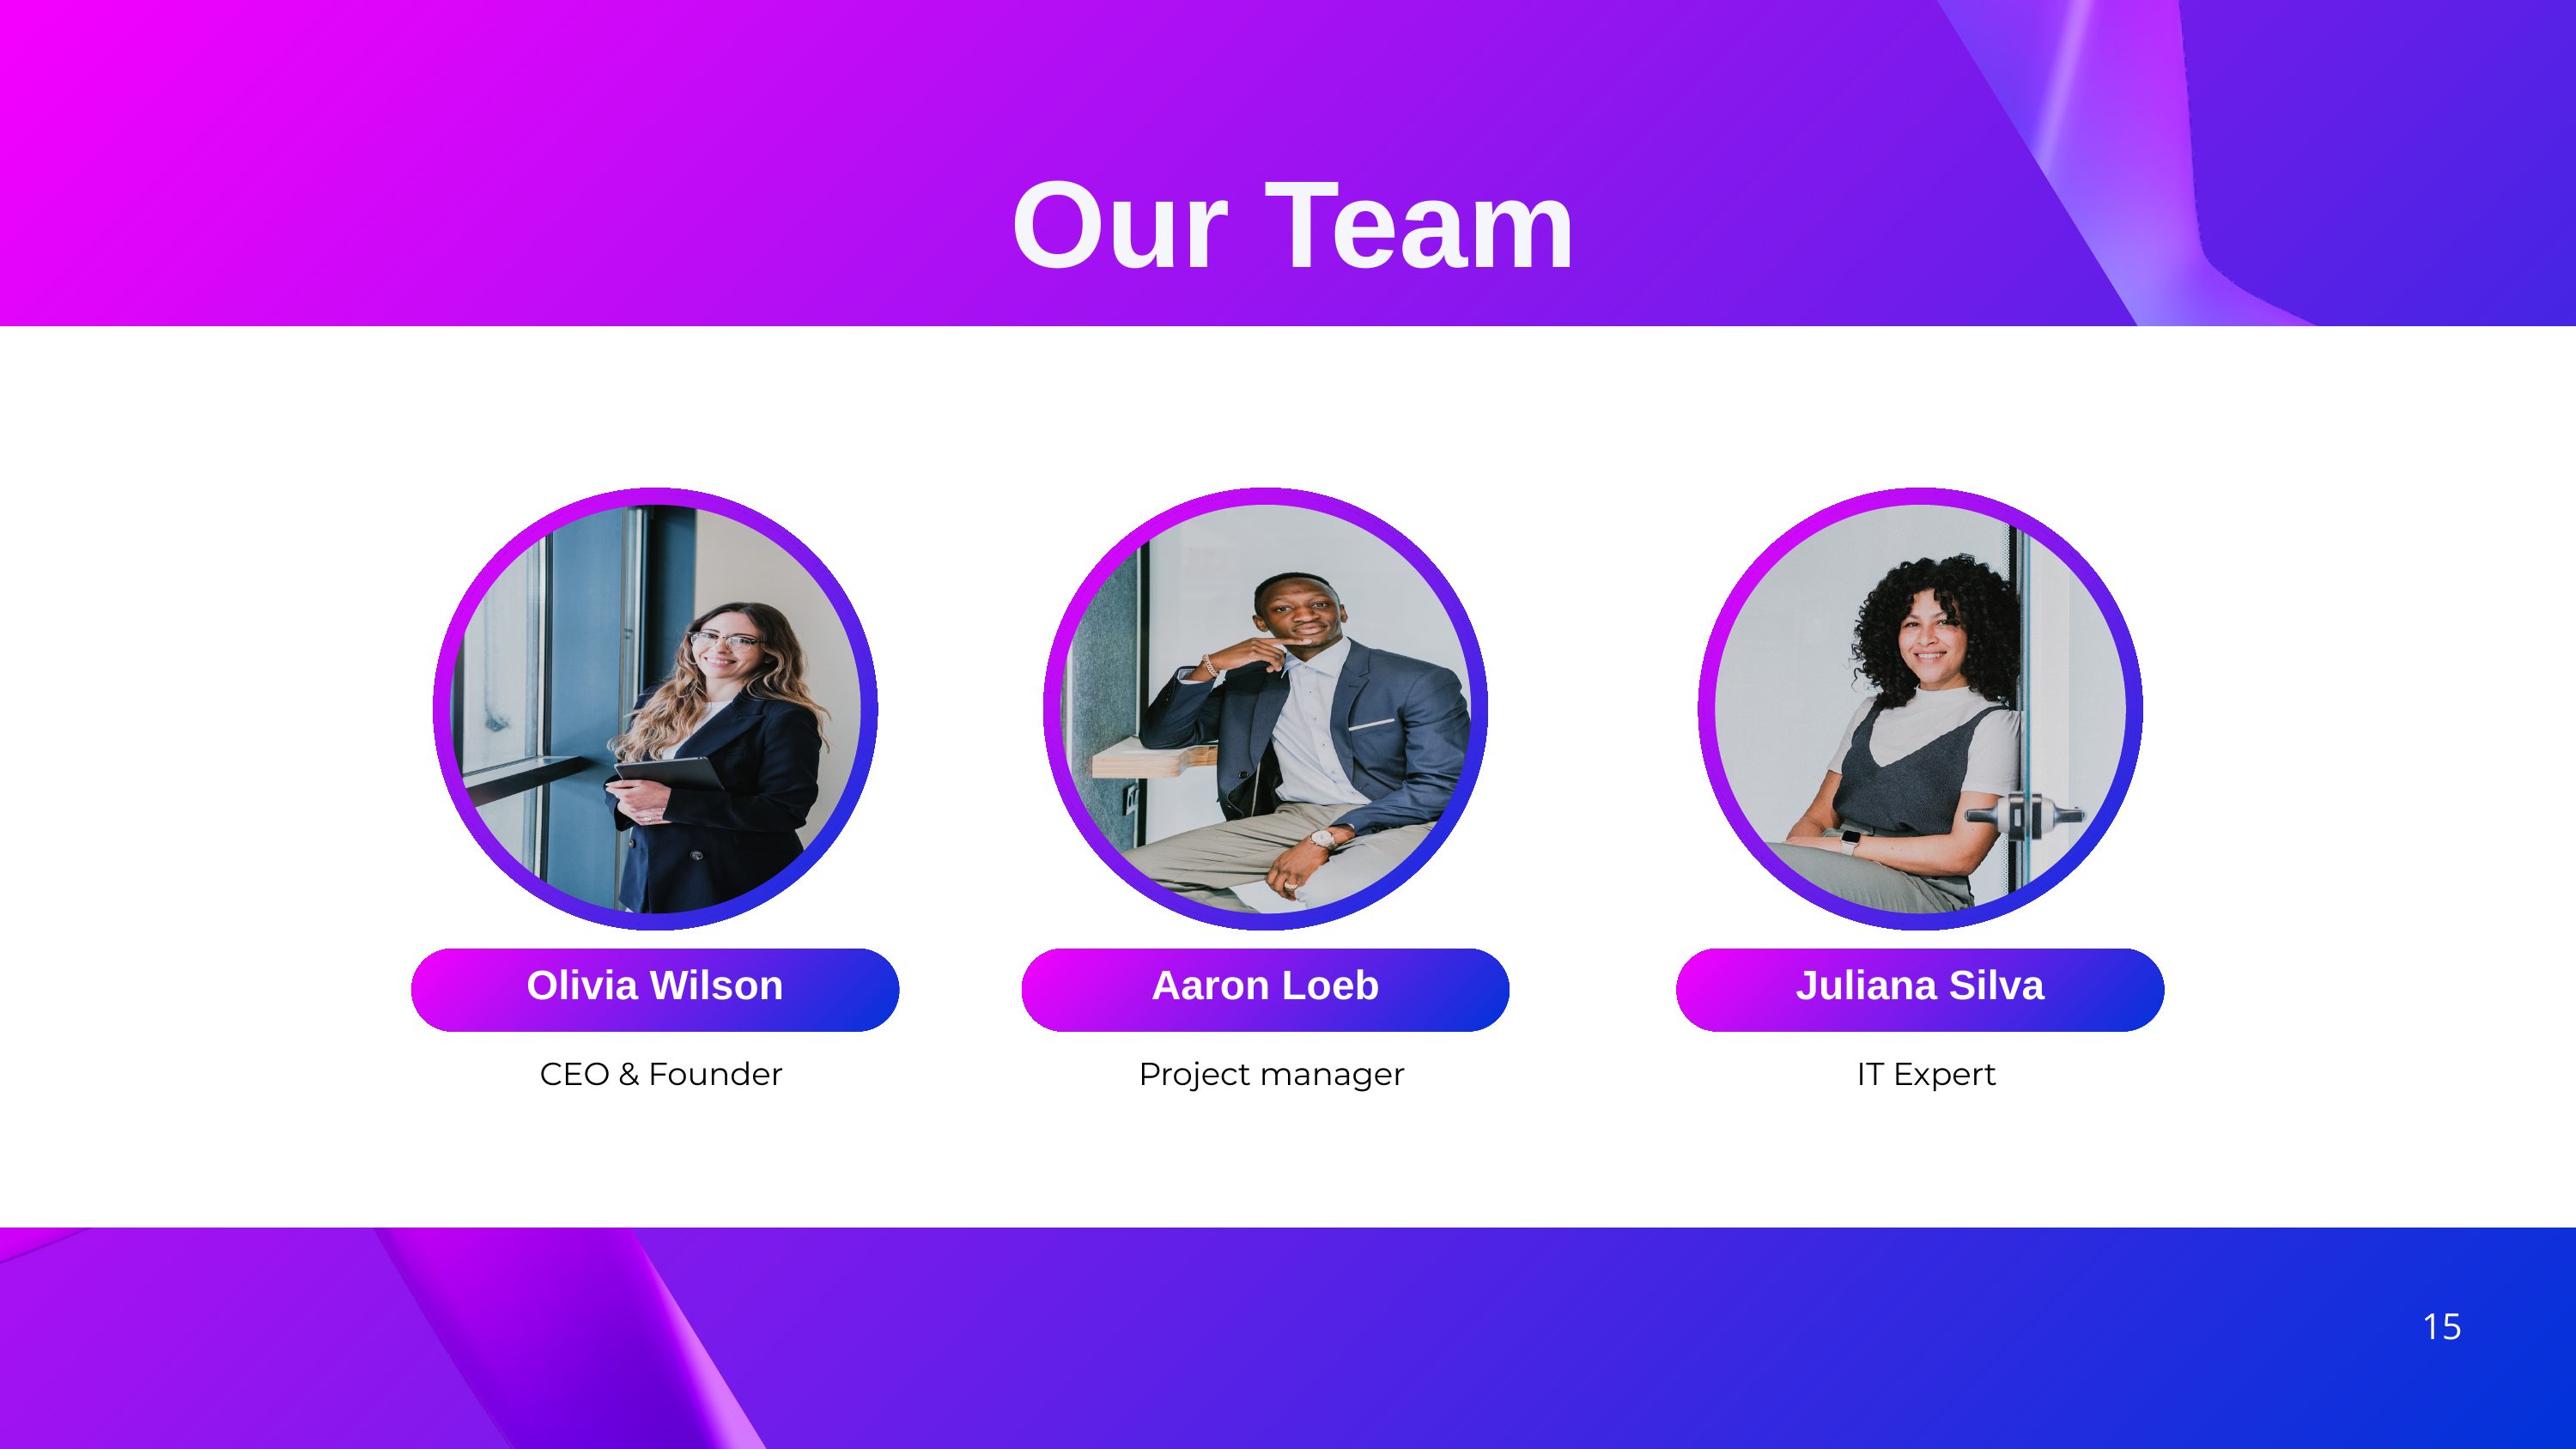

Our Team

Olivia Wilson

Aaron Loeb

Juliana Silva
CEO & Founder
Project manager
IT Expert

15